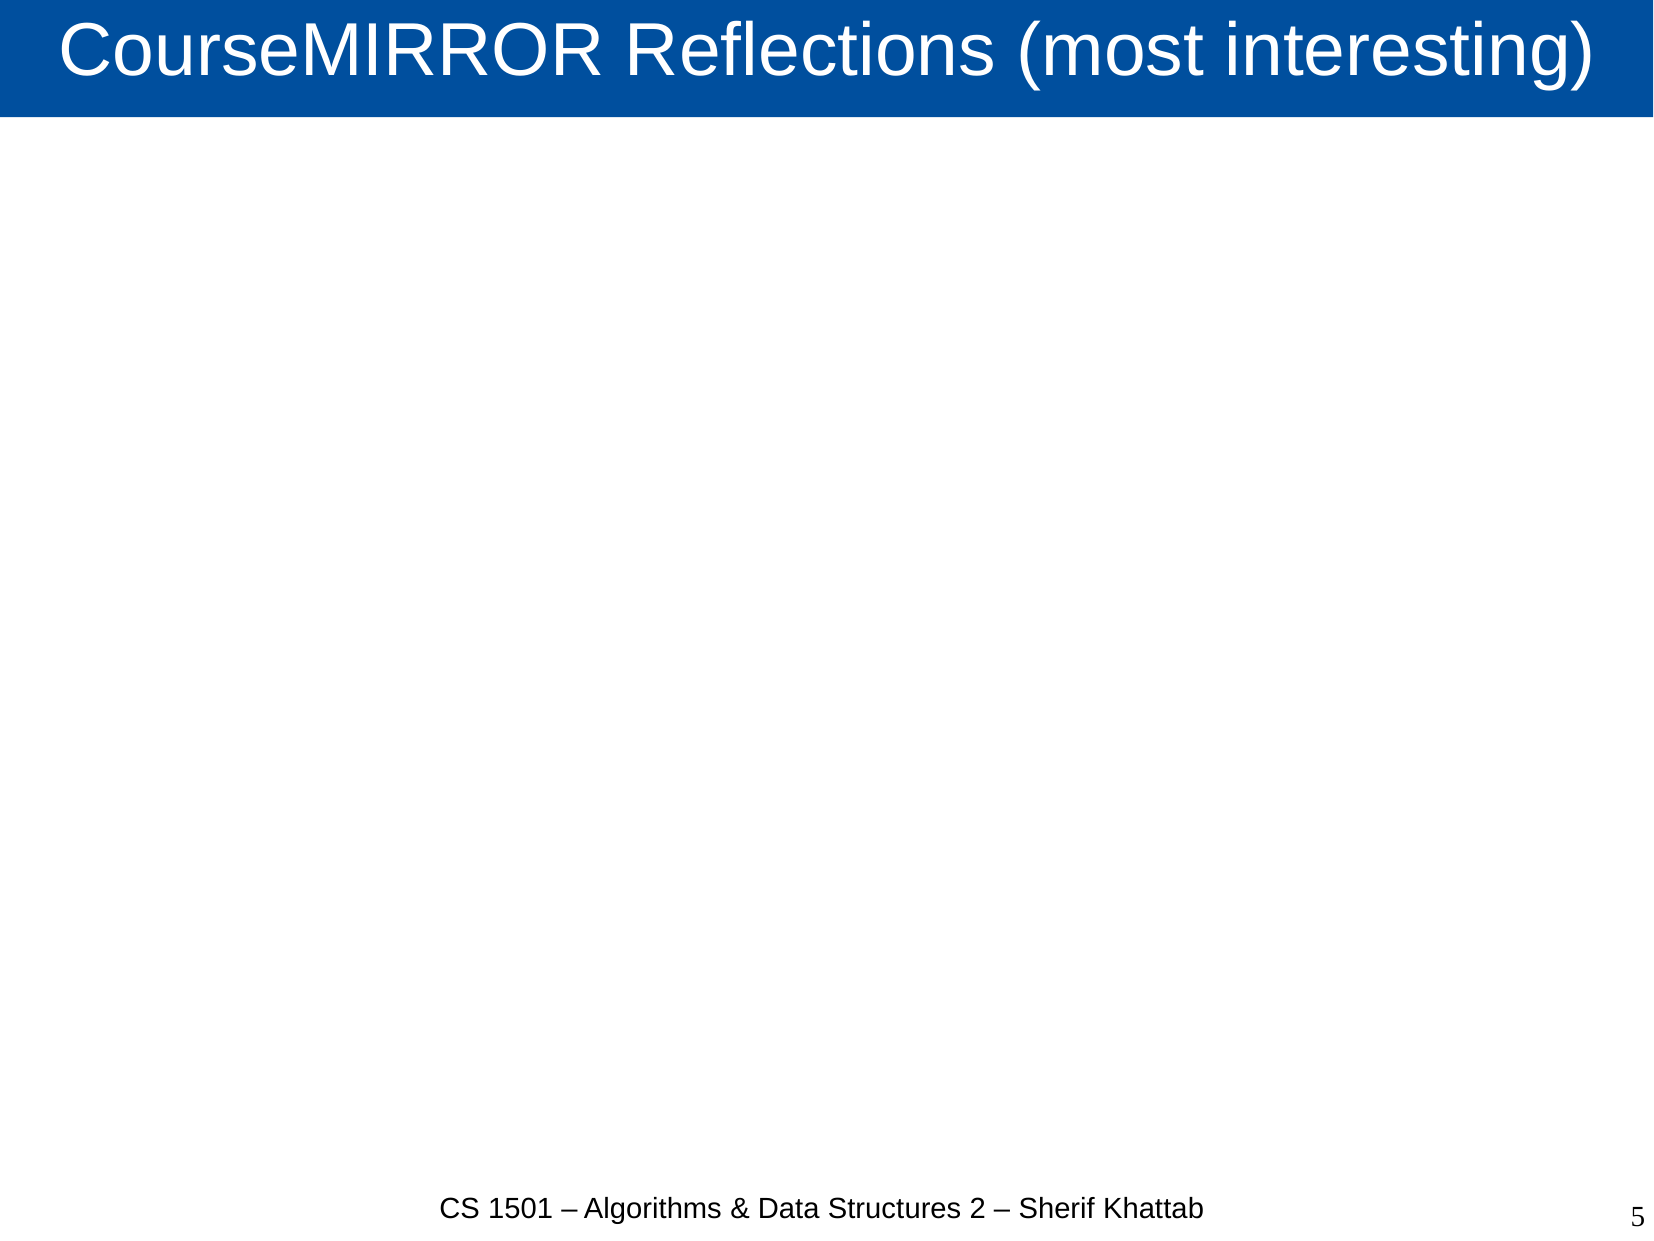

# CourseMIRROR Reflections (most interesting)

CS 1501 – Algorithms & Data Structures 2 – Sherif Khattab
5